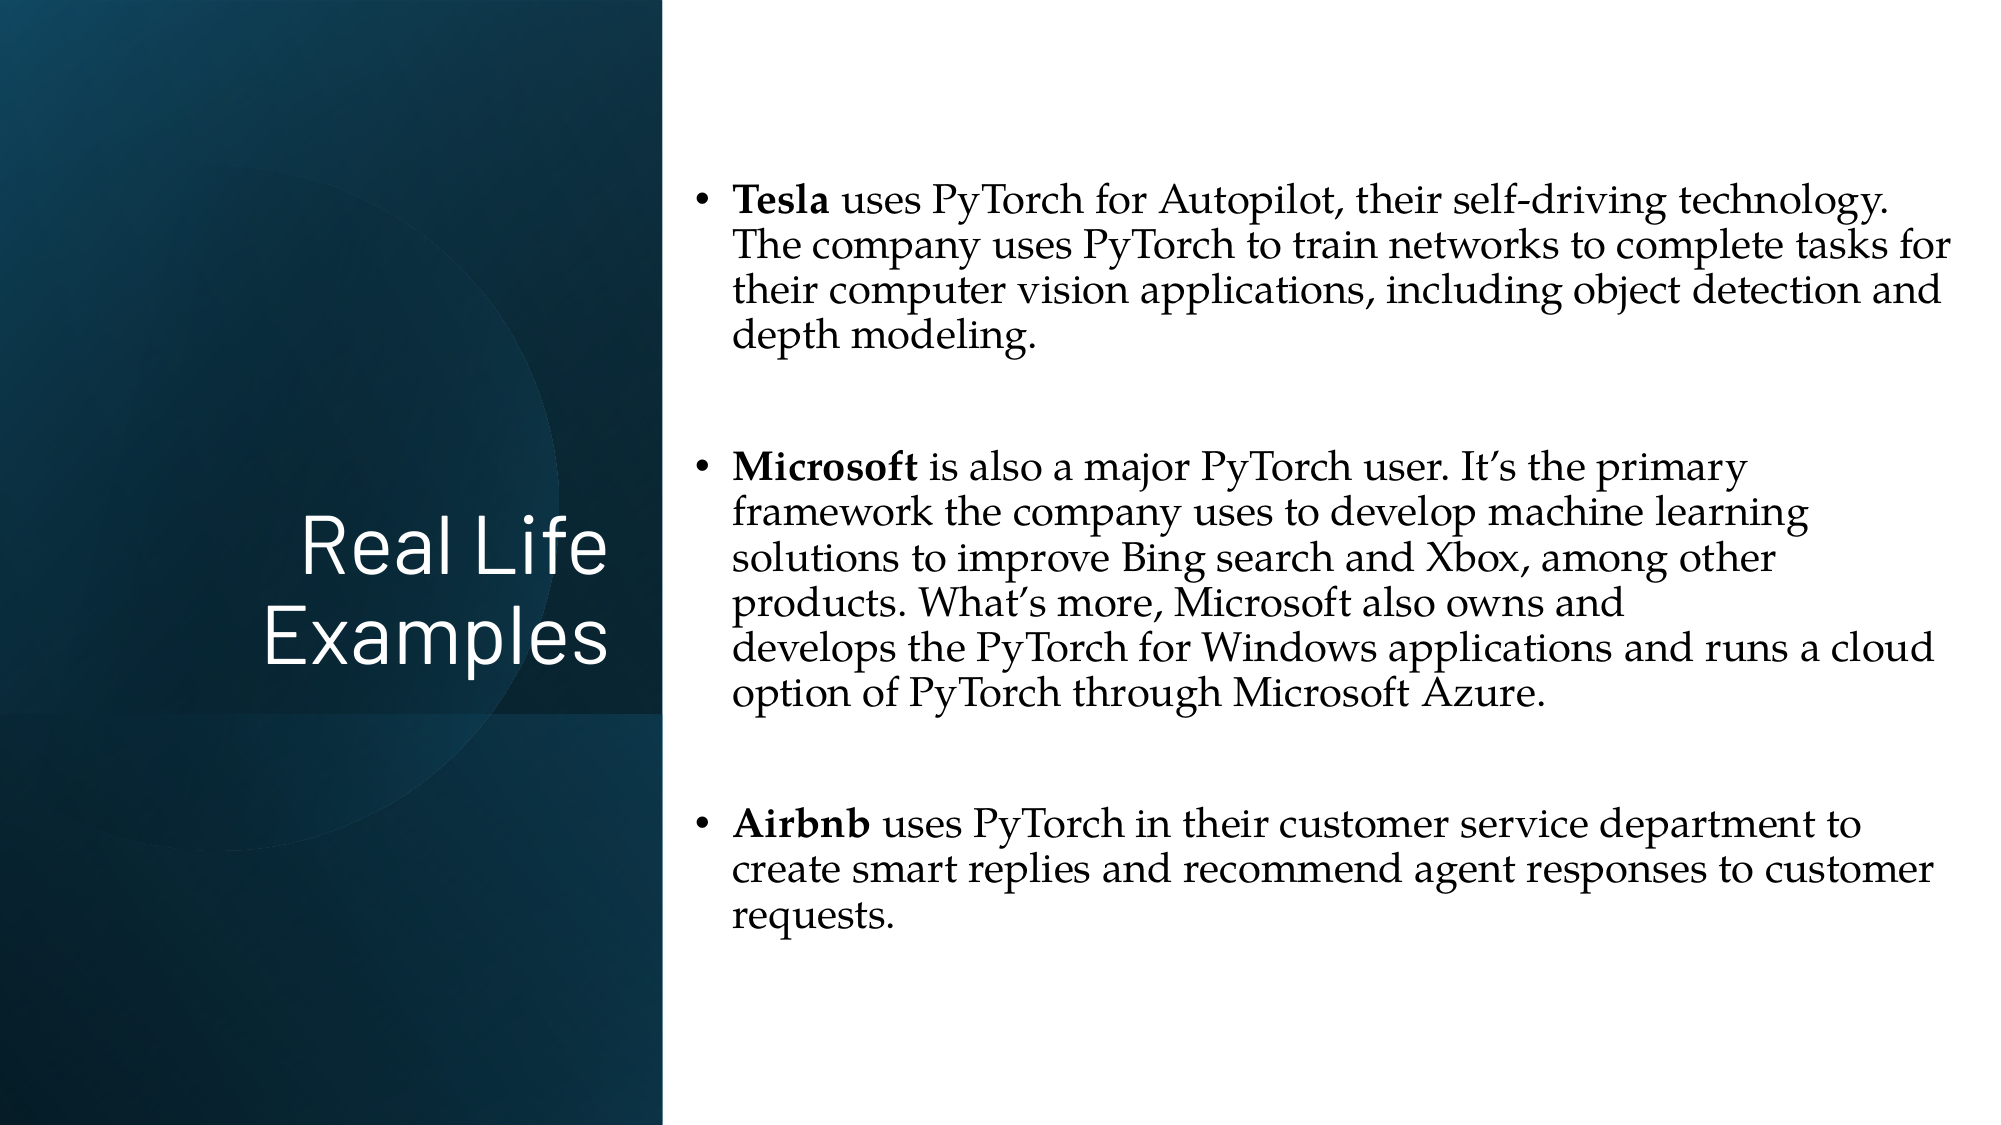

Tesla uses PyTorch for Autopilot, their self-driving technology. The company uses PyTorch to train networks to complete tasks for their computer vision applications, including object detection and depth modeling.

Microsoft is also a major PyTorch user. It’s the primary framework the company uses to develop machine learning solutions to improve Bing search and Xbox, among other products. What’s more, Microsoft also owns and develops the PyTorch for Windows applications and runs a cloud option of PyTorch through Microsoft Azure.

Airbnb uses PyTorch in their customer service department to create smart replies and recommend agent responses to customer requests.
# Real Life Examples